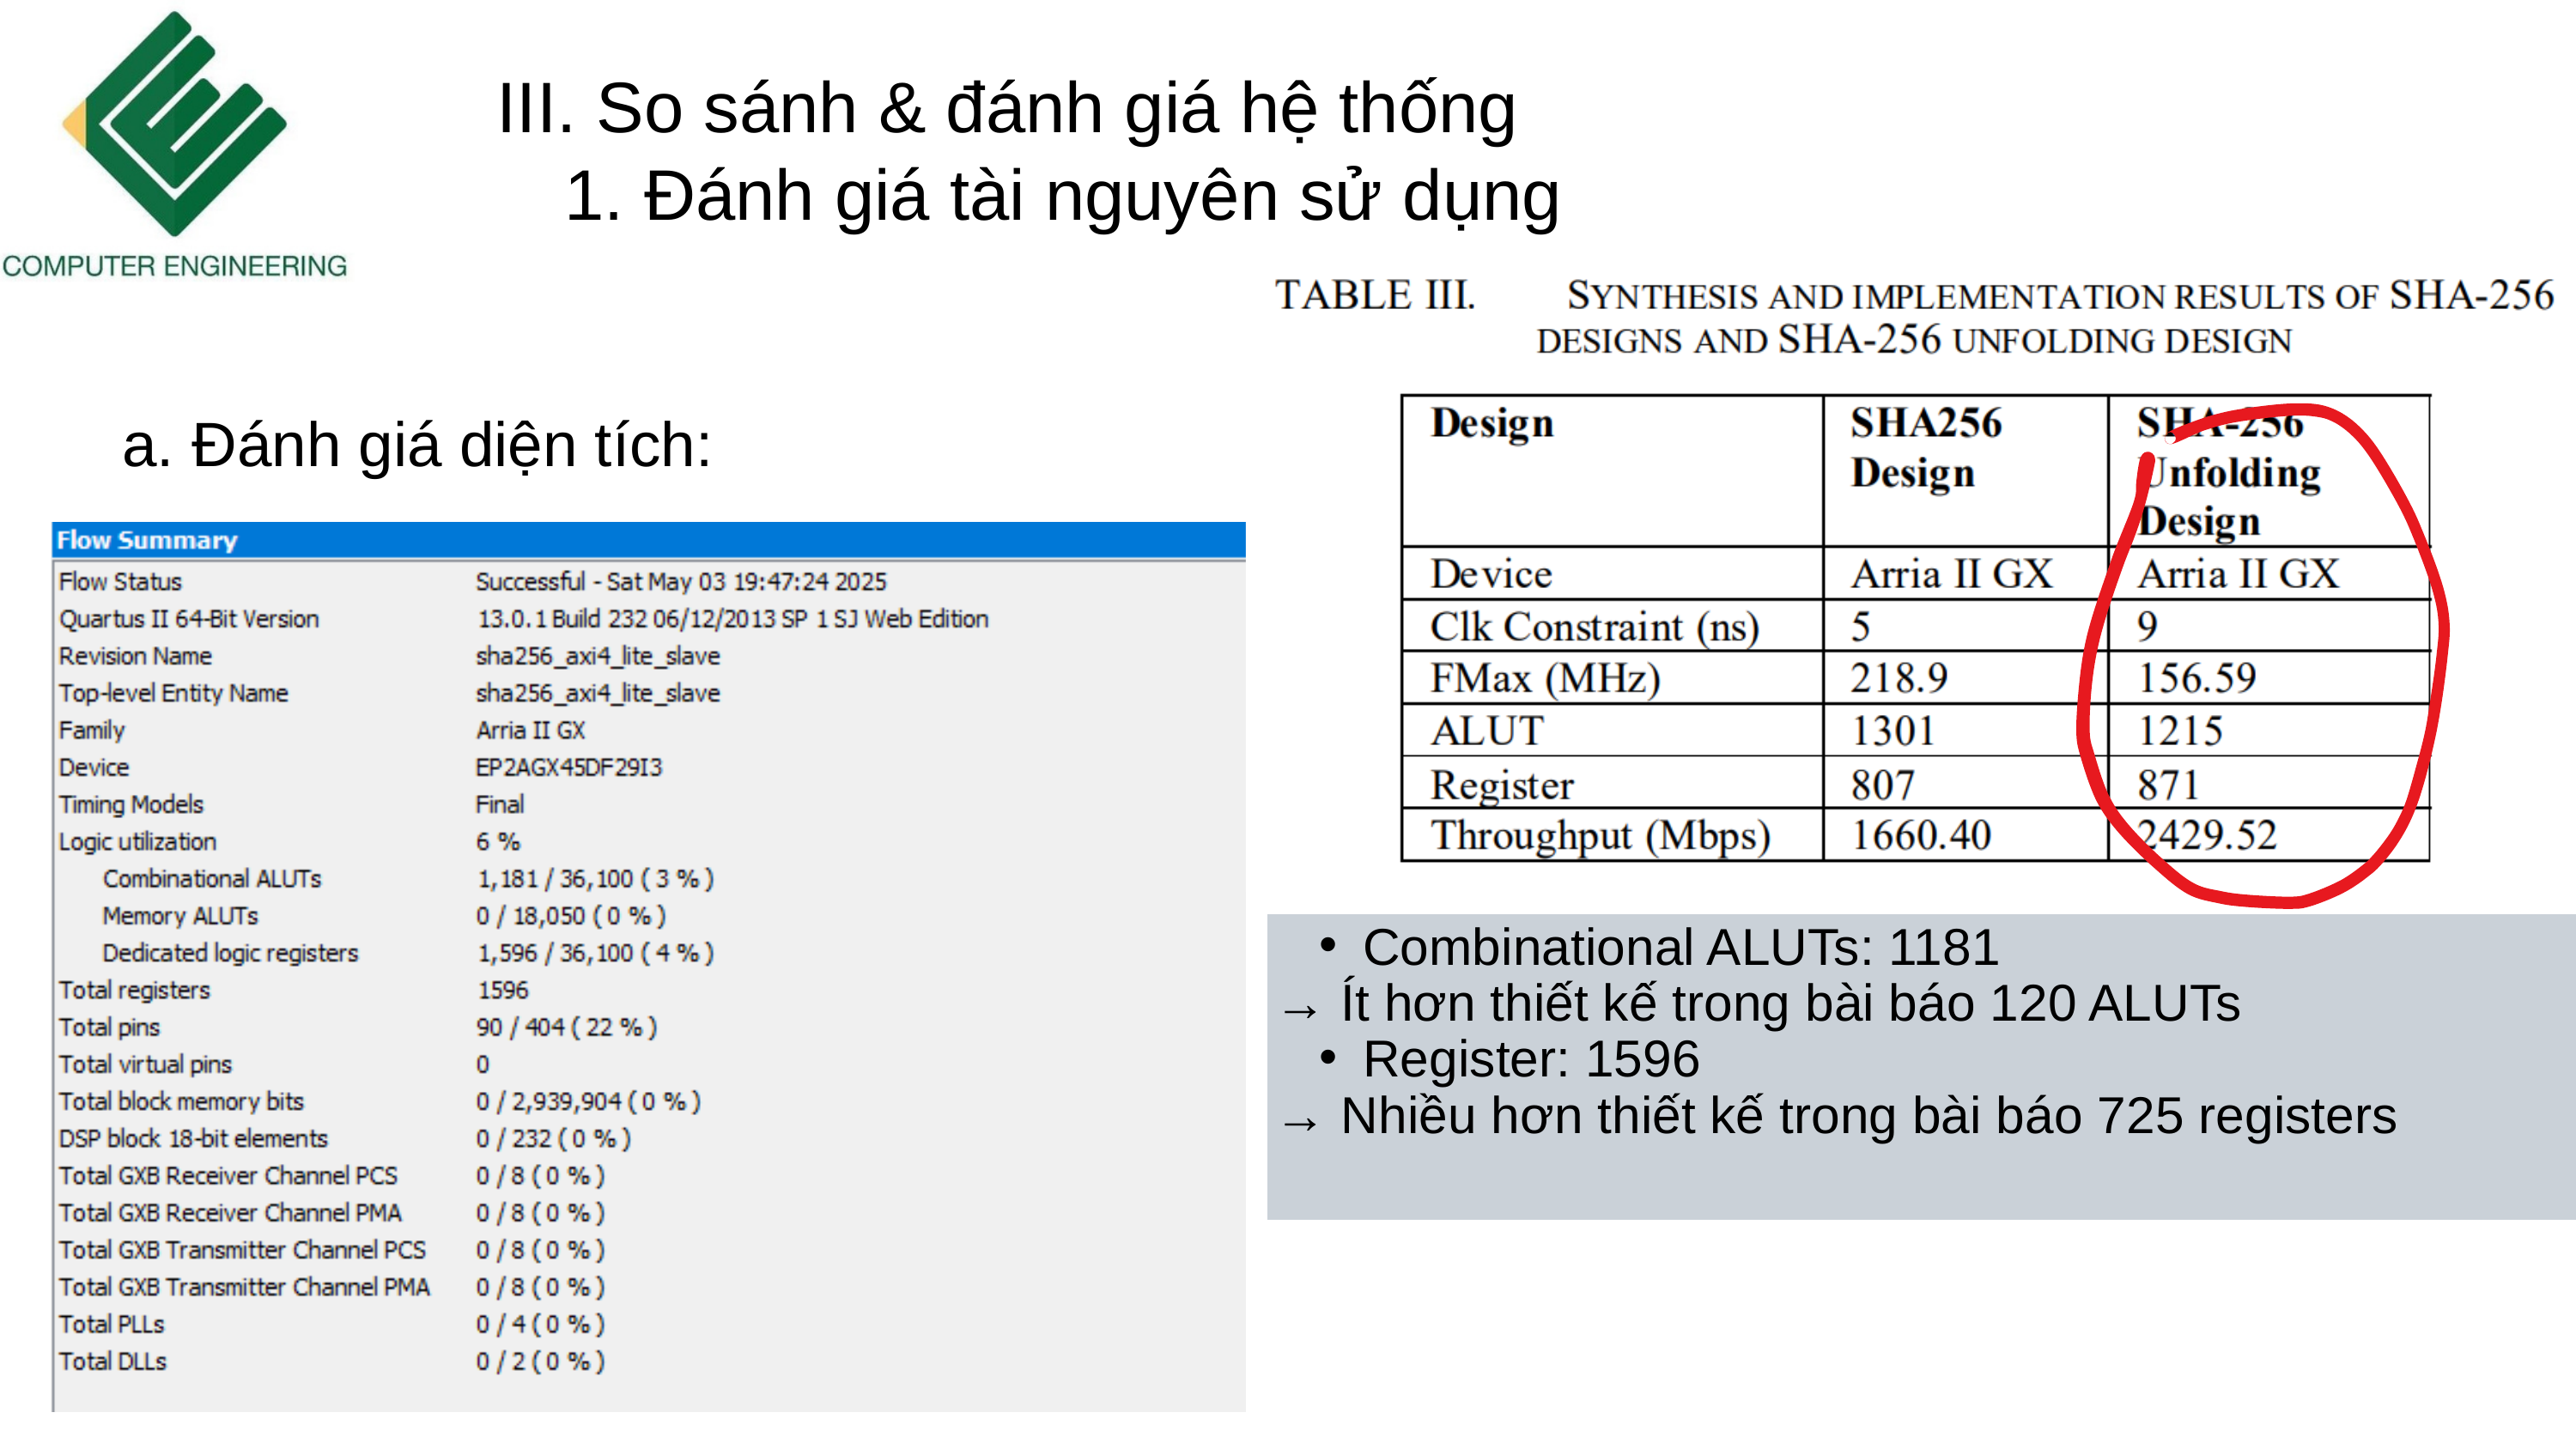

III. So sánh & đánh giá hệ thống

 1. Đánh giá tài nguyên sử dụng

a. Đánh giá diện tích:

Combinational ALUTs: 1181
→ Ít hơn thiết kế trong bài báo 120 ALUTs
Register: 1596
→ Nhiều hơn thiết kế trong bài báo 725 registers